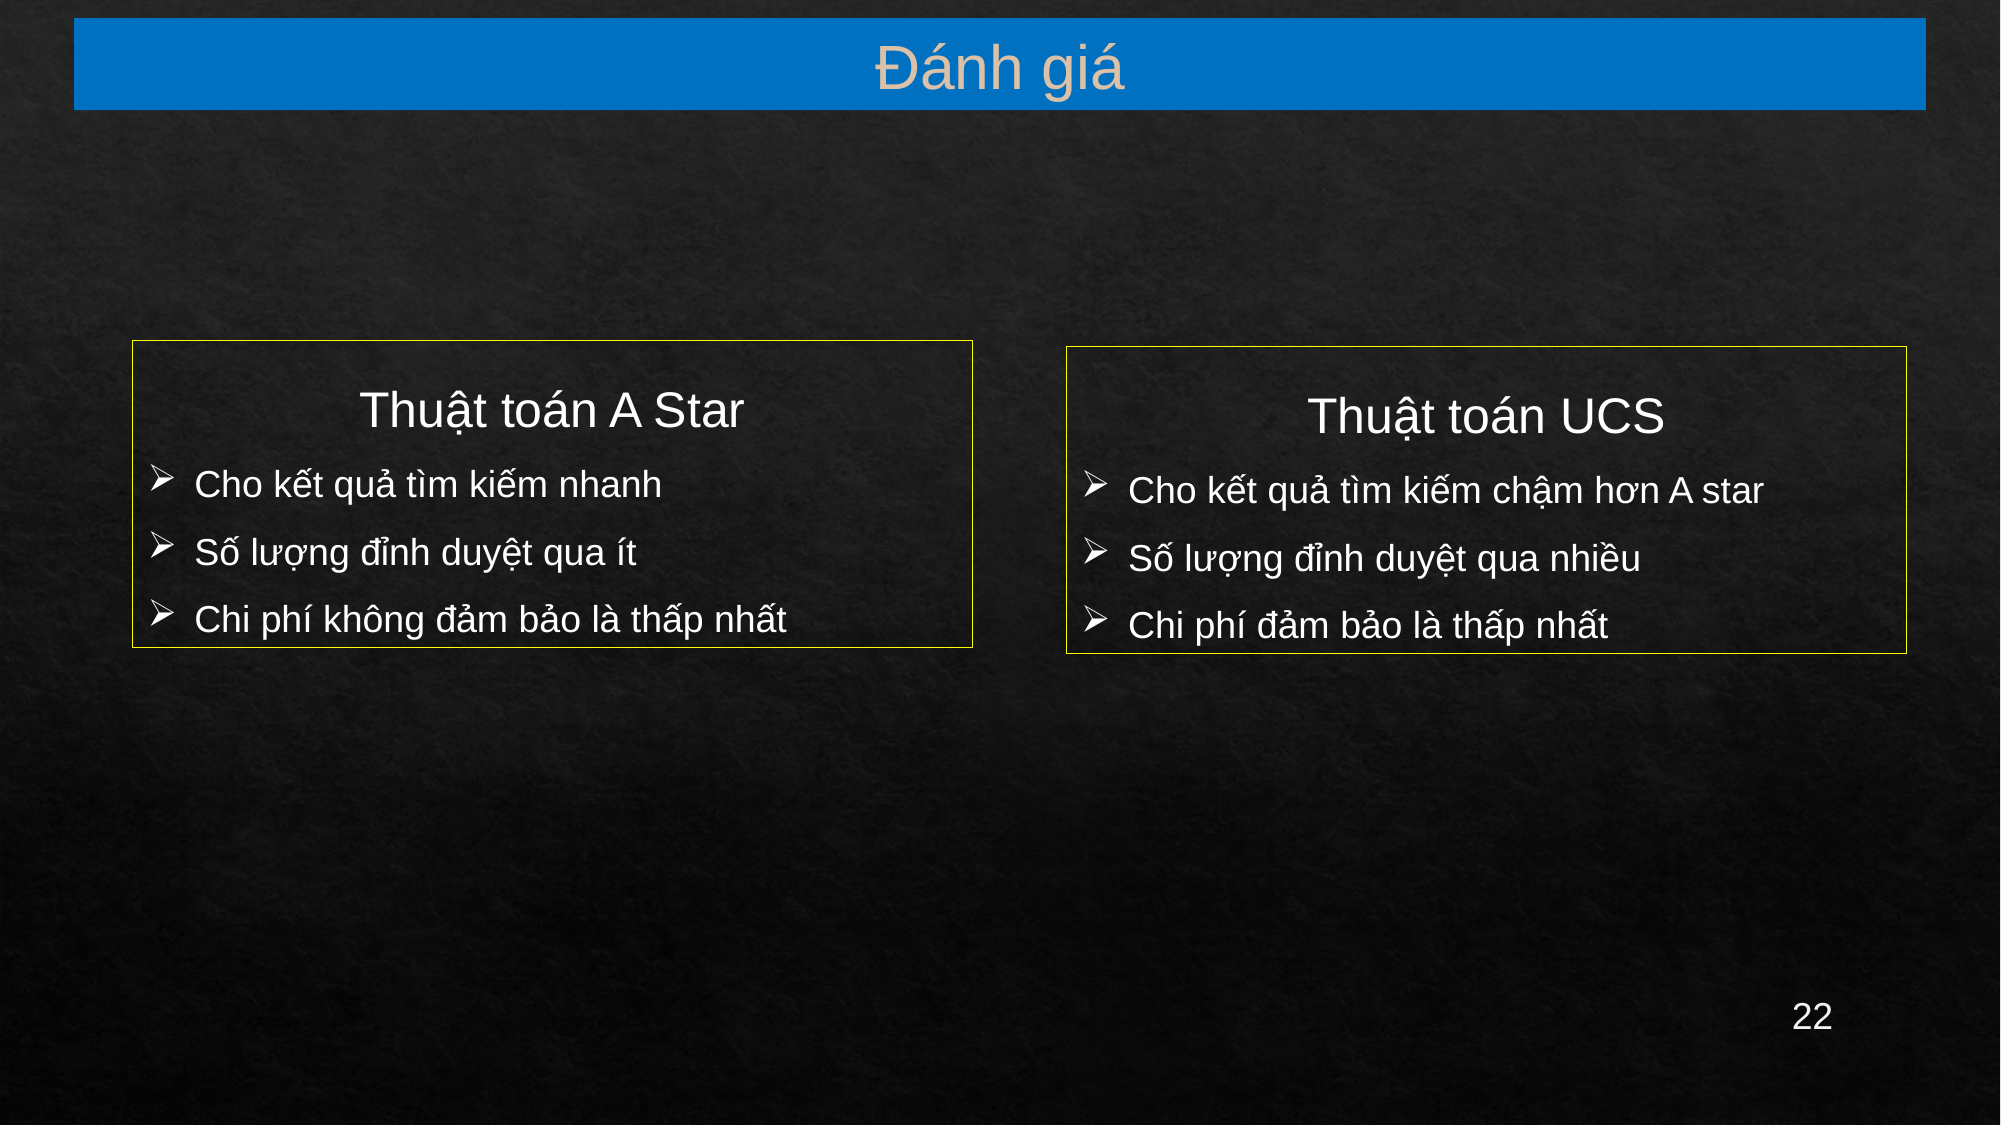

Đánh giá
Thuật toán A Star
Cho kết quả tìm kiếm nhanh
Số lượng đỉnh duyệt qua ít
Chi phí không đảm bảo là thấp nhất
Thuật toán UCS
Cho kết quả tìm kiếm chậm hơn A star
Số lượng đỉnh duyệt qua nhiều
Chi phí đảm bảo là thấp nhất
22